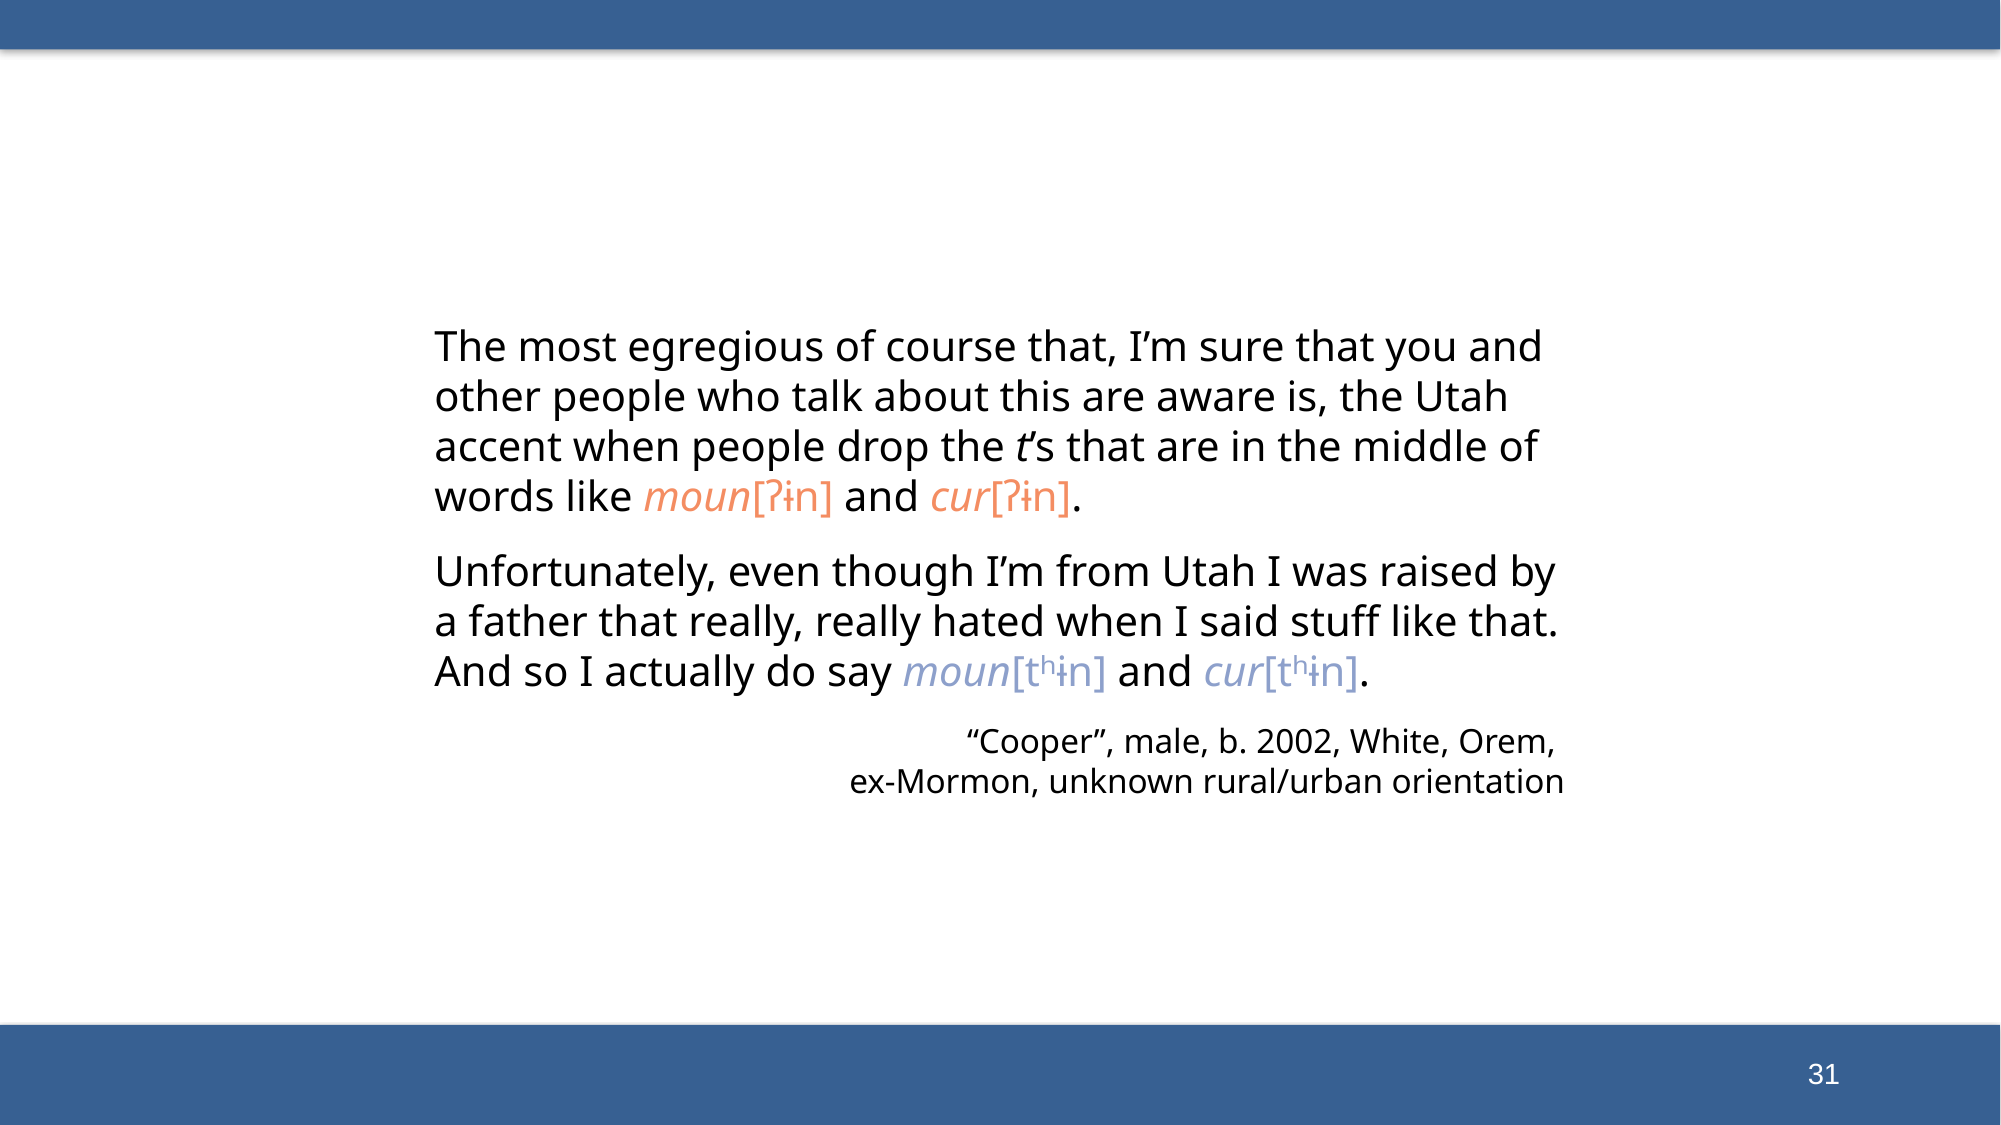

The most egregious of course that, I’m sure that you and other people who talk about this are aware is, the Utah accent when people drop the t’s that are in the middle of words like moun[ʔɨn] and cur[ʔɨn].

Unfortunately, even though I’m from Utah I was raised by a father that really, really hated when I said stuff like that. And so I actually do say moun[tʰɨn] and cur[tʰɨn].

“Cooper”, male, b. 2002, White, Orem,
ex-Mormon, unknown rural/urban orientation
31